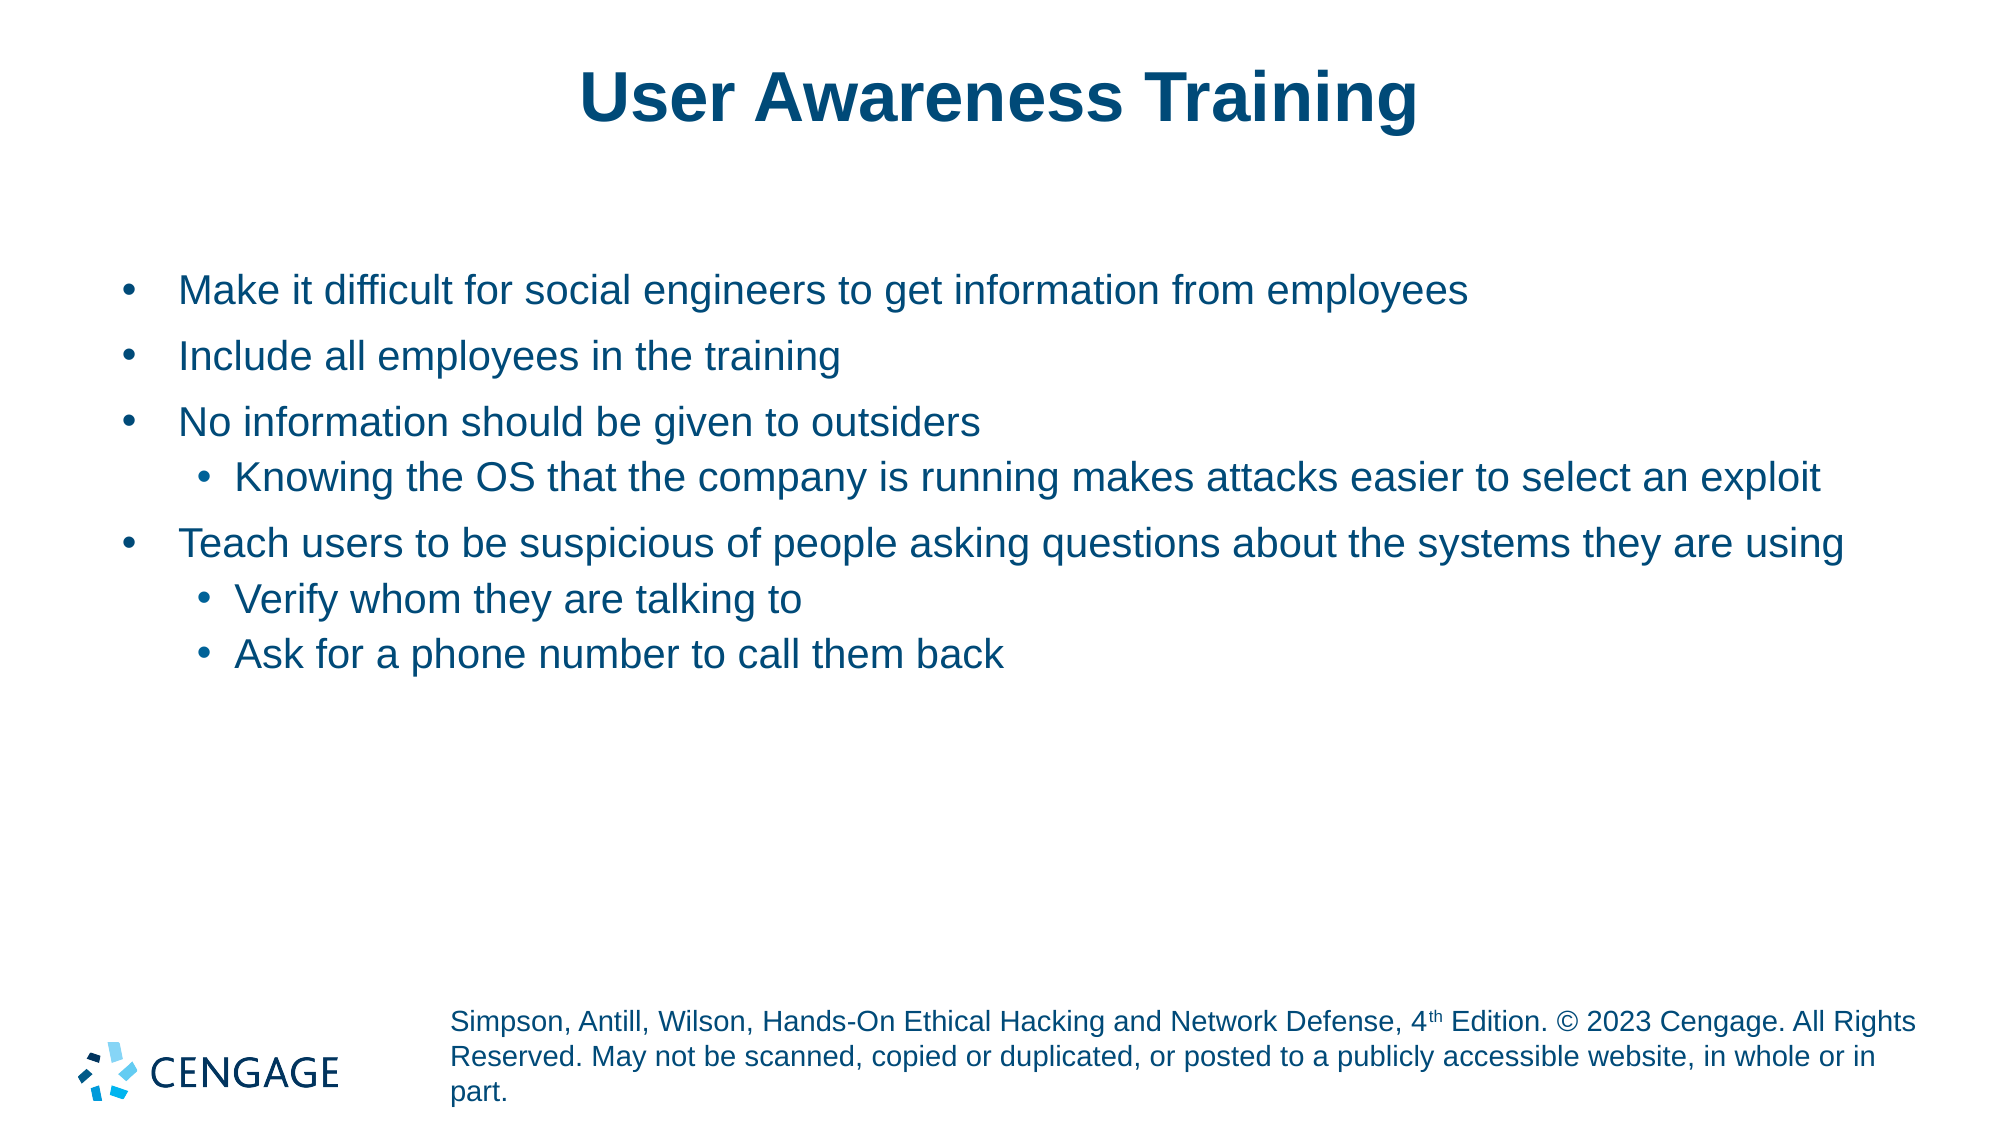

# User Awareness Training
Make it difficult for social engineers to get information from employees
Include all employees in the training
No information should be given to outsiders
Knowing the OS that the company is running makes attacks easier to select an exploit
Teach users to be suspicious of people asking questions about the systems they are using
Verify whom they are talking to
Ask for a phone number to call them back